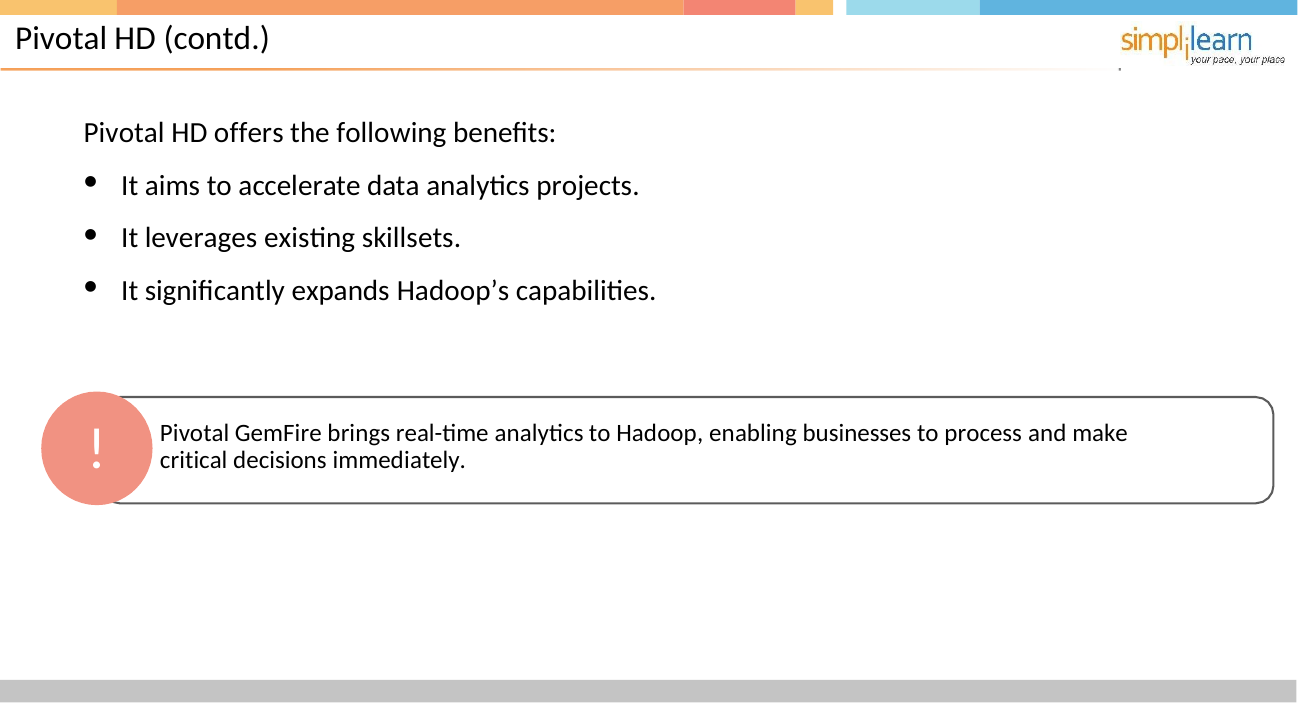

# Pivotal HD (contd.)

Pivotal HD offers the following benefits:
It aims to accelerate data analytics projects.
It leverages existing skillsets.
It significantly expands Hadoop’s capabilities.

!
Pivotal GemFire brings real-time analytics to Hadoop, enabling businesses to process and make critical decisions immediately.